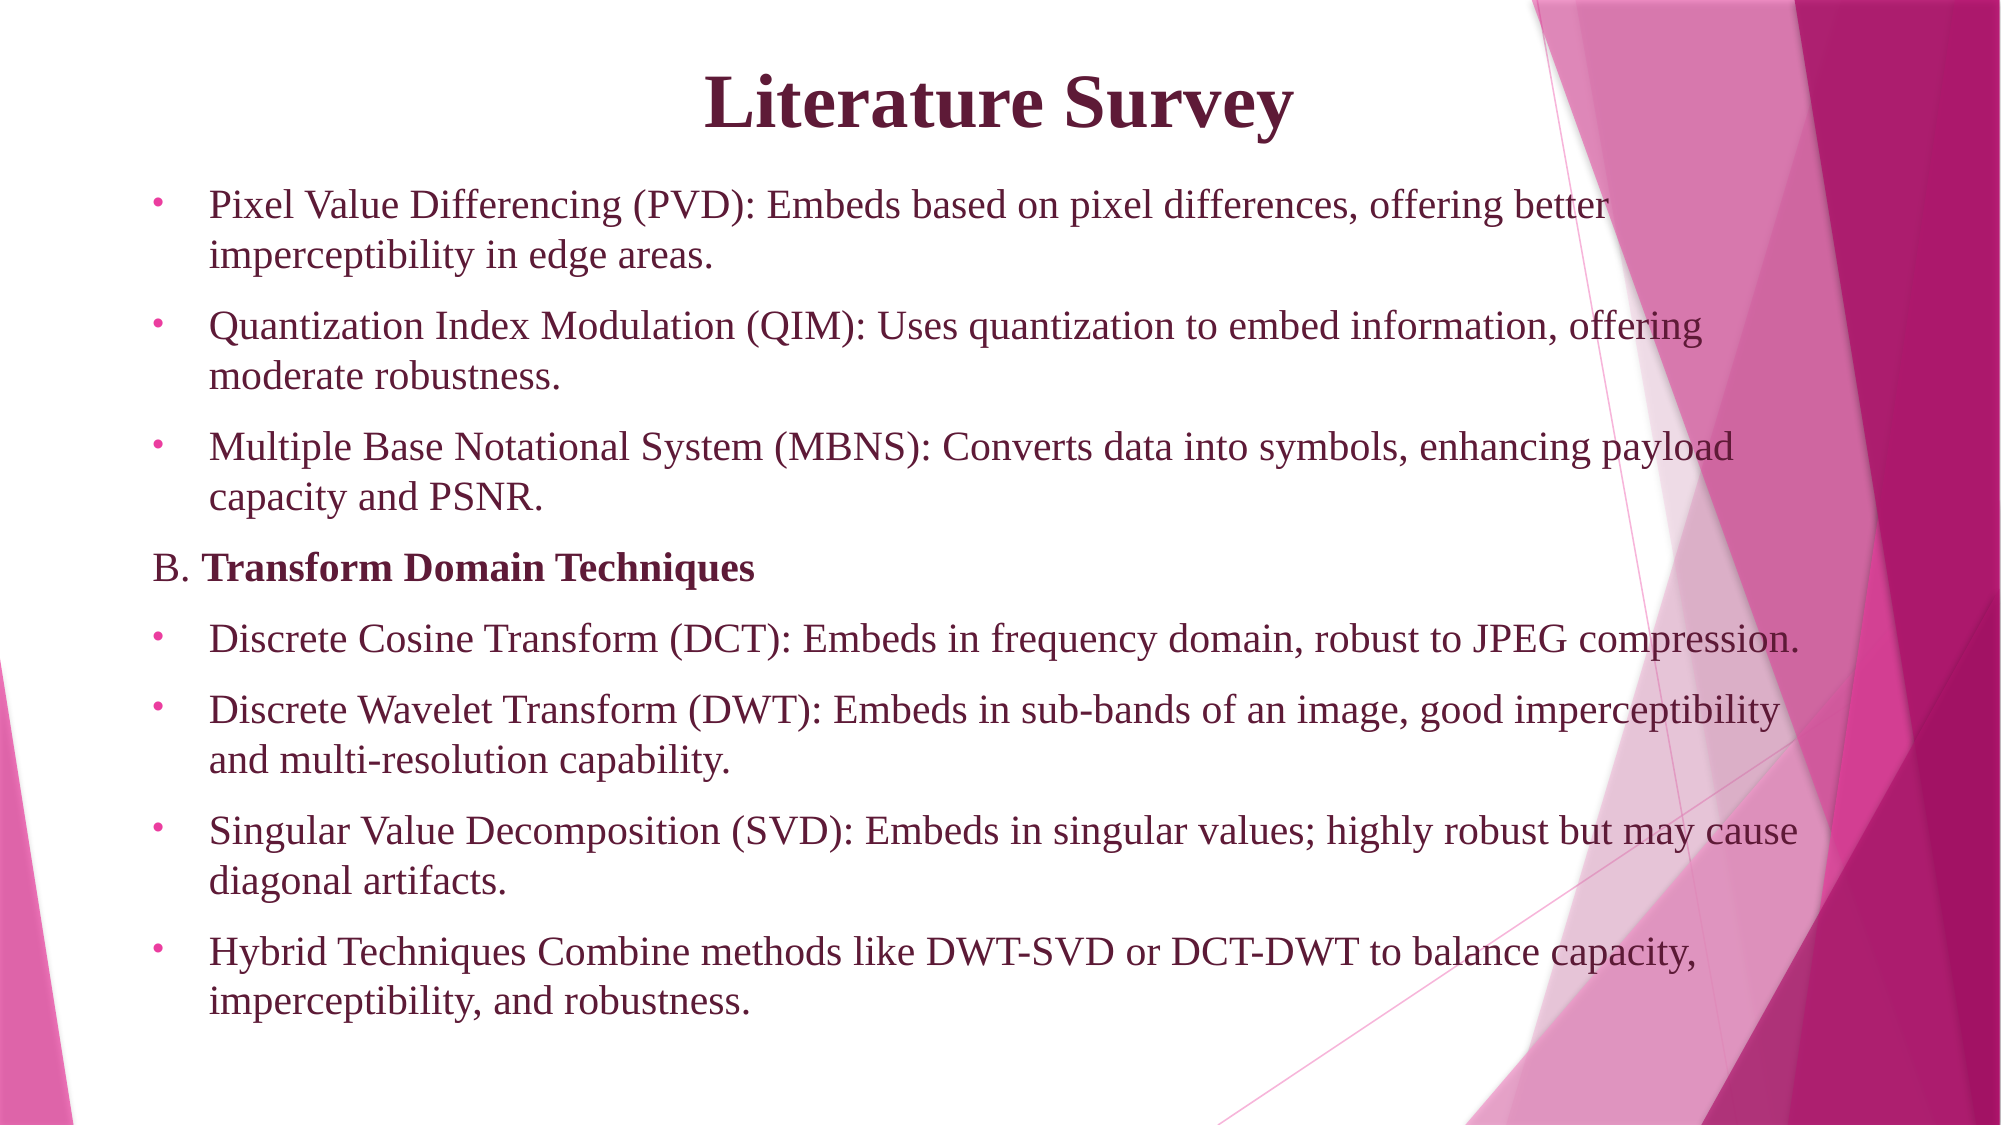

# Literature Survey
Pixel Value Differencing (PVD): Embeds based on pixel differences, offering better imperceptibility in edge areas.
Quantization Index Modulation (QIM): Uses quantization to embed information, offering moderate robustness.
Multiple Base Notational System (MBNS): Converts data into symbols, enhancing payload capacity and PSNR.
B. Transform Domain Techniques
Discrete Cosine Transform (DCT): Embeds in frequency domain, robust to JPEG compression.
Discrete Wavelet Transform (DWT): Embeds in sub-bands of an image, good imperceptibility and multi-resolution capability.
Singular Value Decomposition (SVD): Embeds in singular values; highly robust but may cause diagonal artifacts.
Hybrid Techniques Combine methods like DWT-SVD or DCT-DWT to balance capacity, imperceptibility, and robustness.